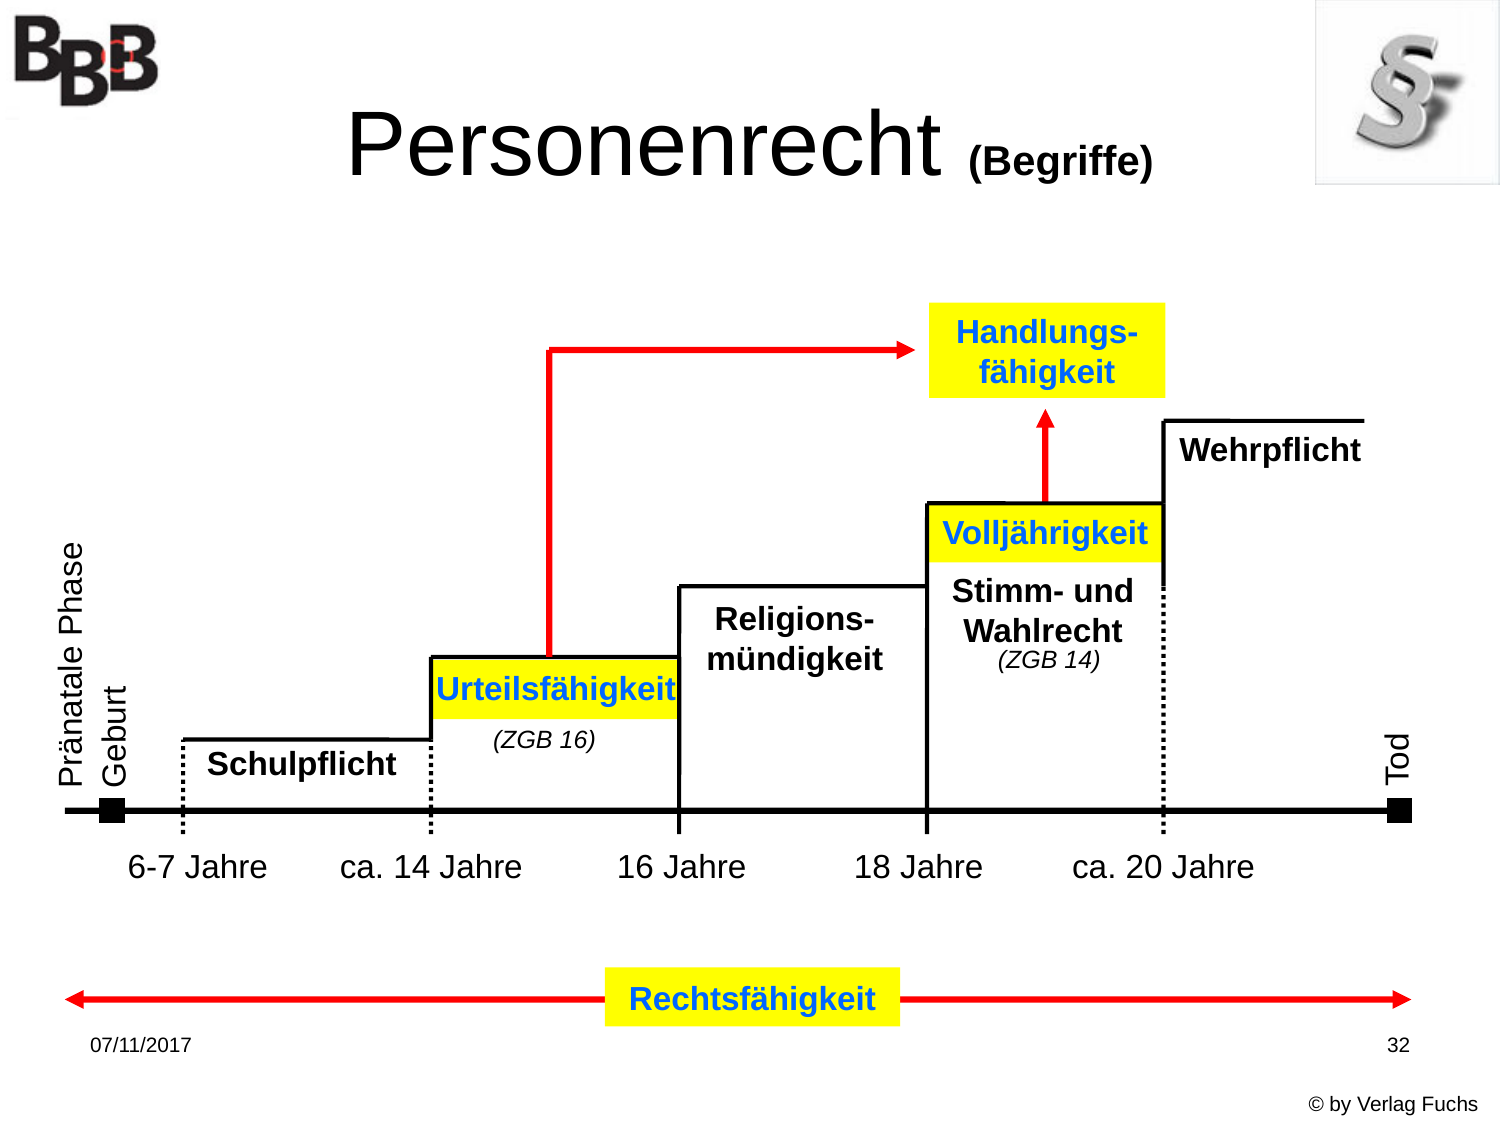

# Personenrecht (Begriffe)
Handlungs-
fähigkeit

Wehrpflicht

Volljährigkeit
Stimm- und
Wahlrecht

Religions-
mündigkeit
(ZGB 14)
Pränatale Phase

Urteilsfähigkeit
Geburt
(ZGB 16)
Tod
Schulpflicht

6-7 Jahre
ca. 14 Jahre
16 Jahre
18 Jahre
ca. 20 Jahre
Rechtsfähigkeit

07/11/2017
32
© by Verlag Fuchs